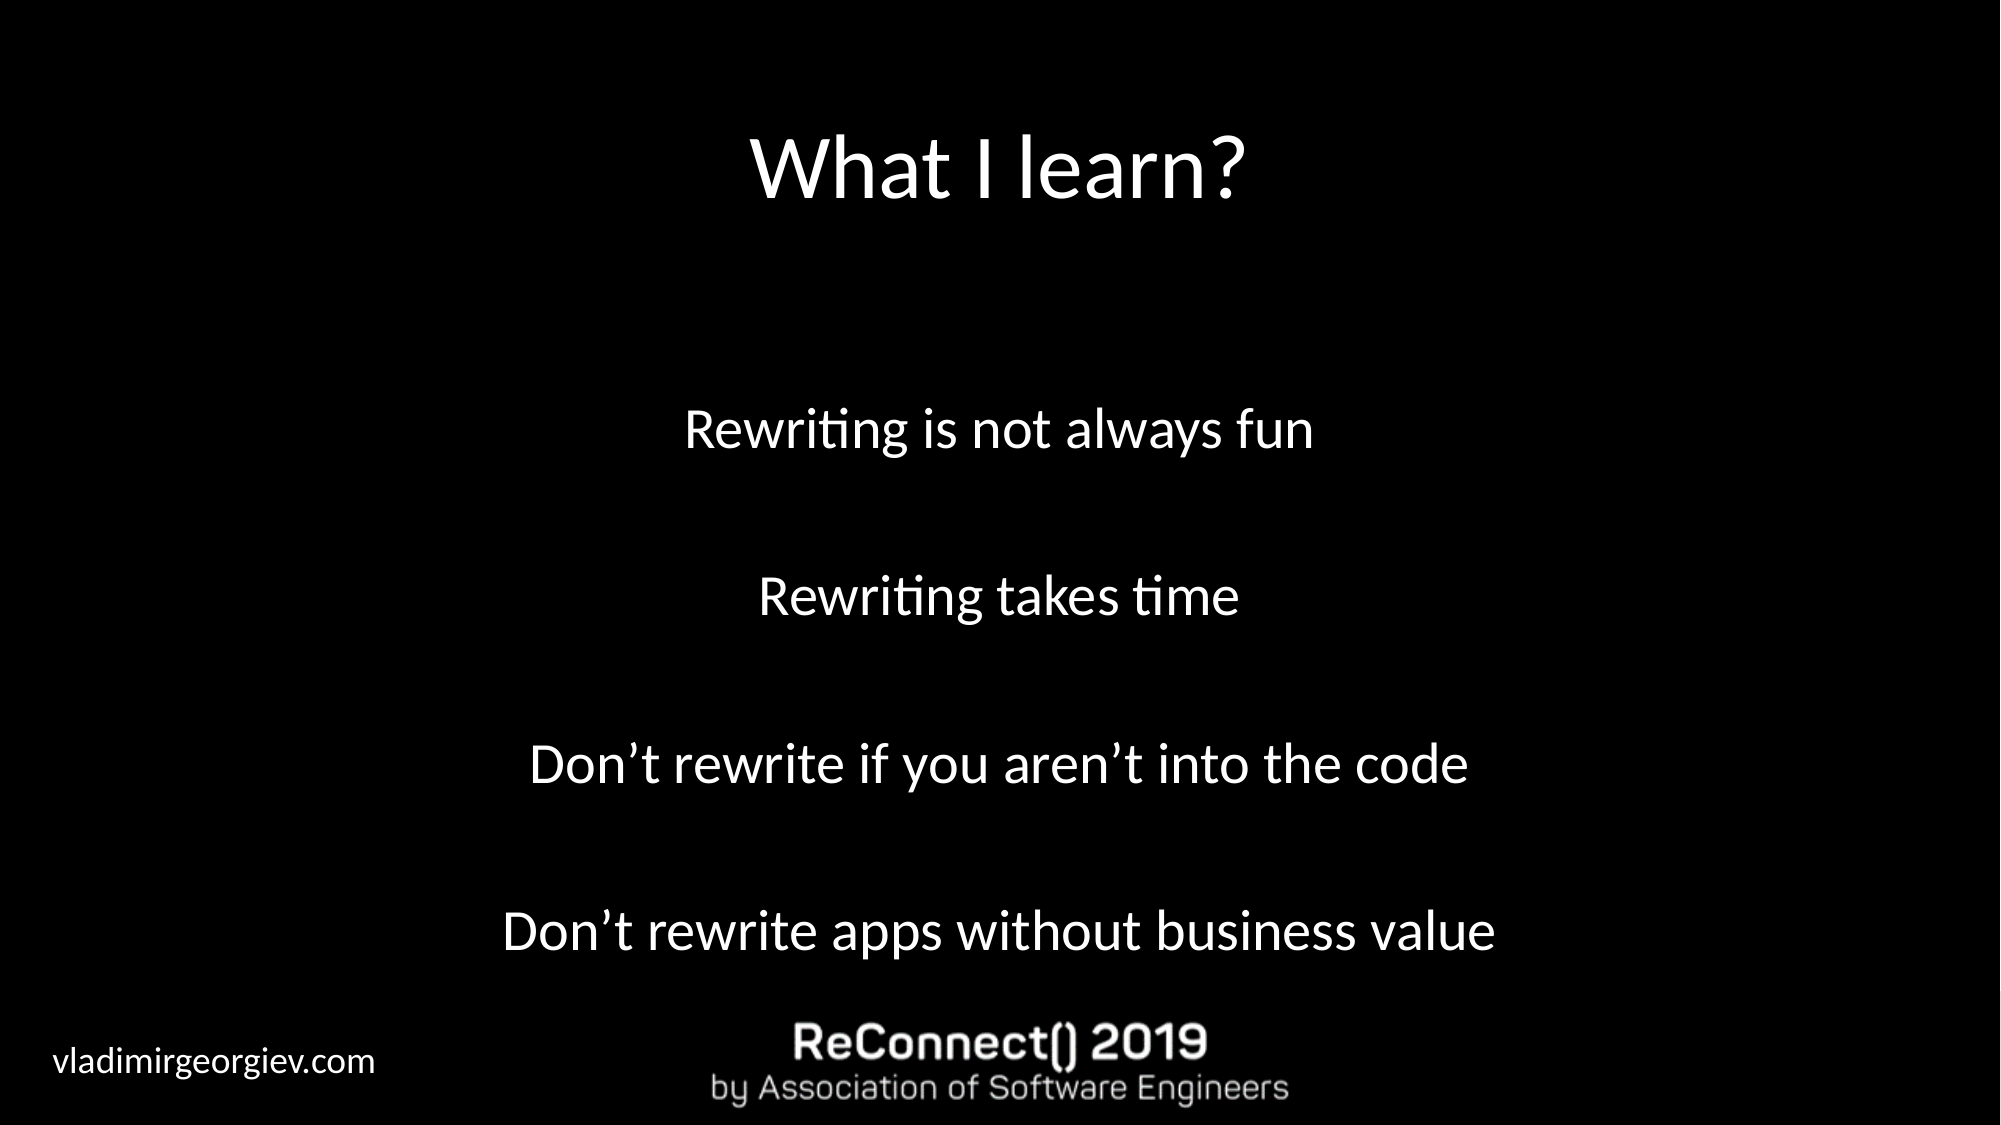

# What I learn?

Rewriting is not always fun

Rewriting takes time

Don’t rewrite if you aren’t into the code

Don’t rewrite apps without business value